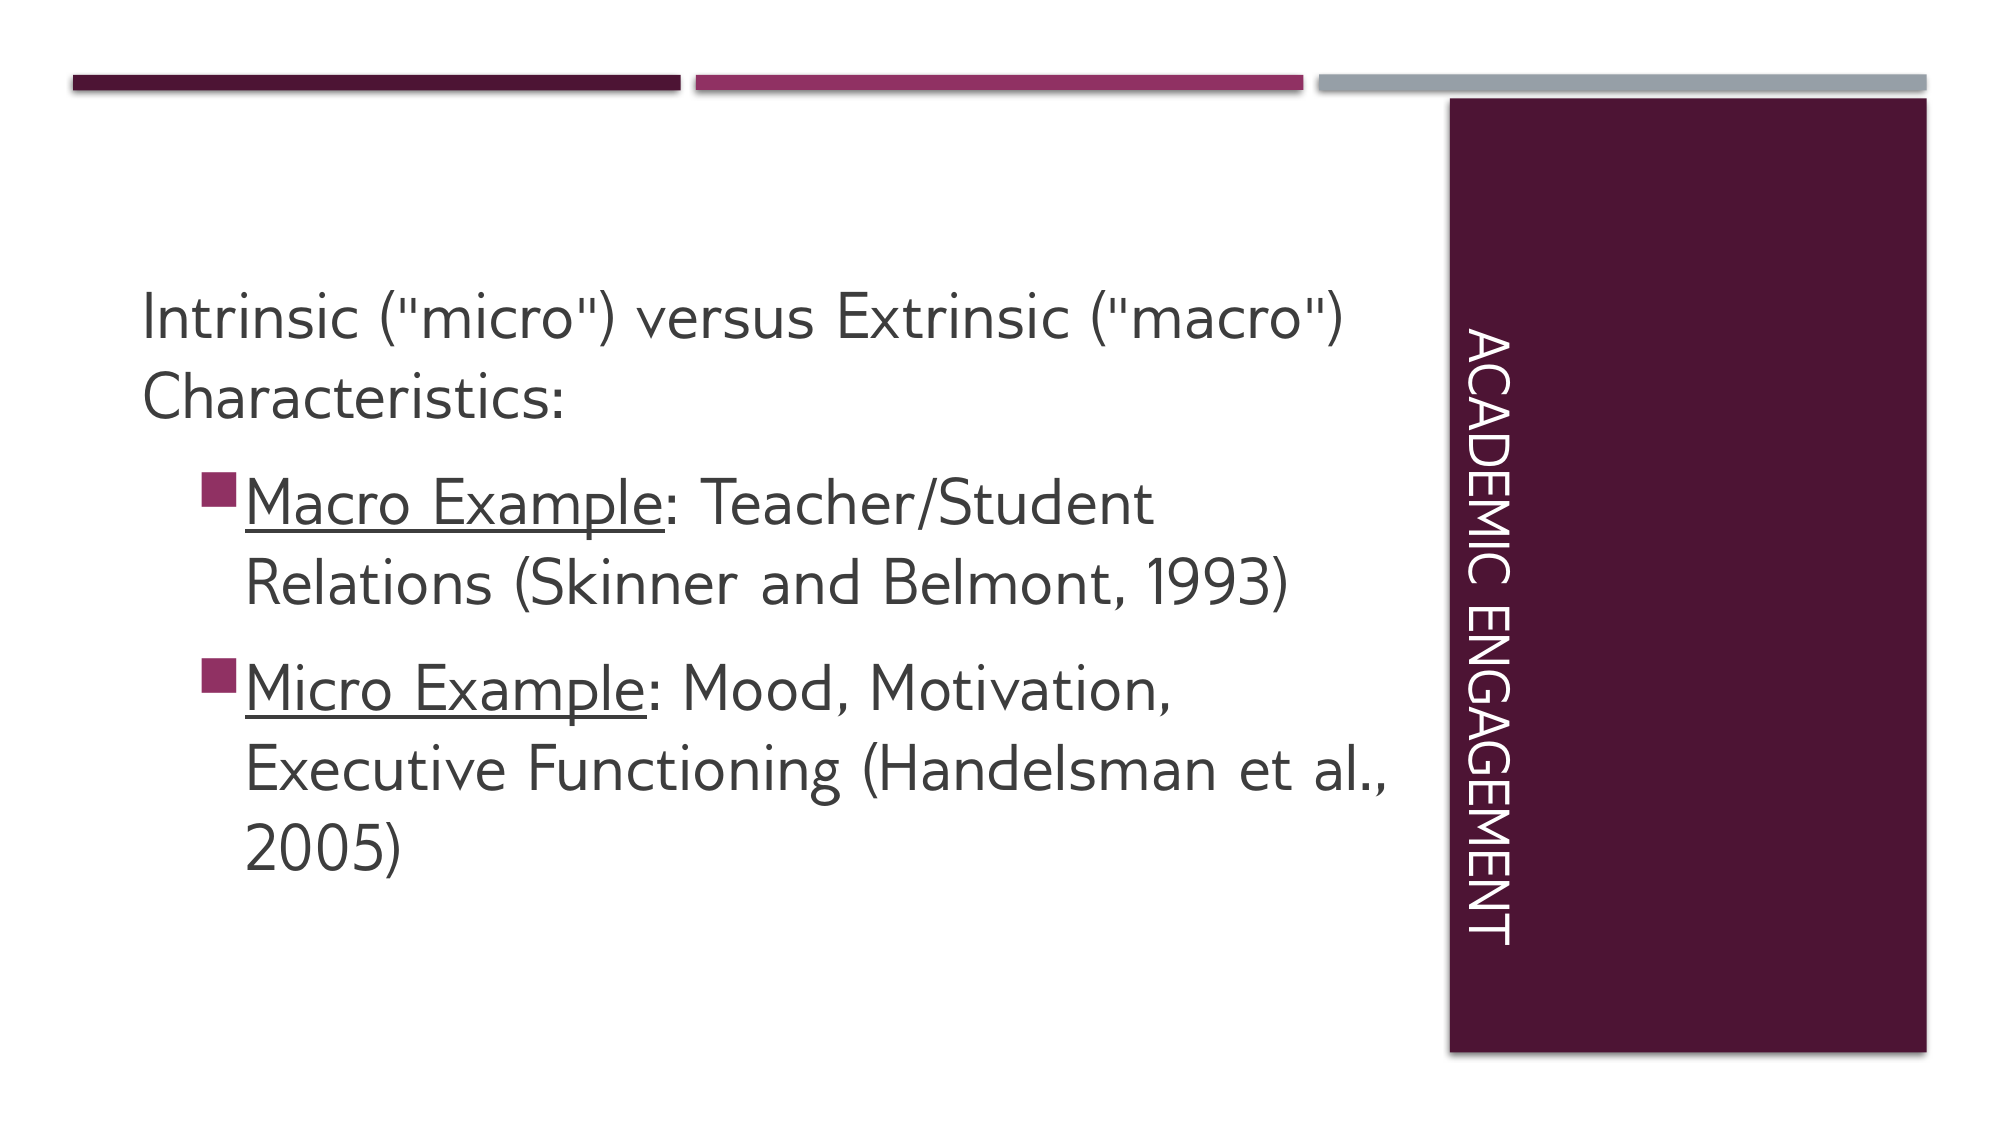

Intrinsic ("micro") versus Extrinsic ("macro") Characteristics:
Macro Example: Teacher/Student Relations (Skinner and Belmont, 1993)
Micro Example: Mood, Motivation, Executive Functioning (Handelsman et al., 2005)
# Academic Engagement